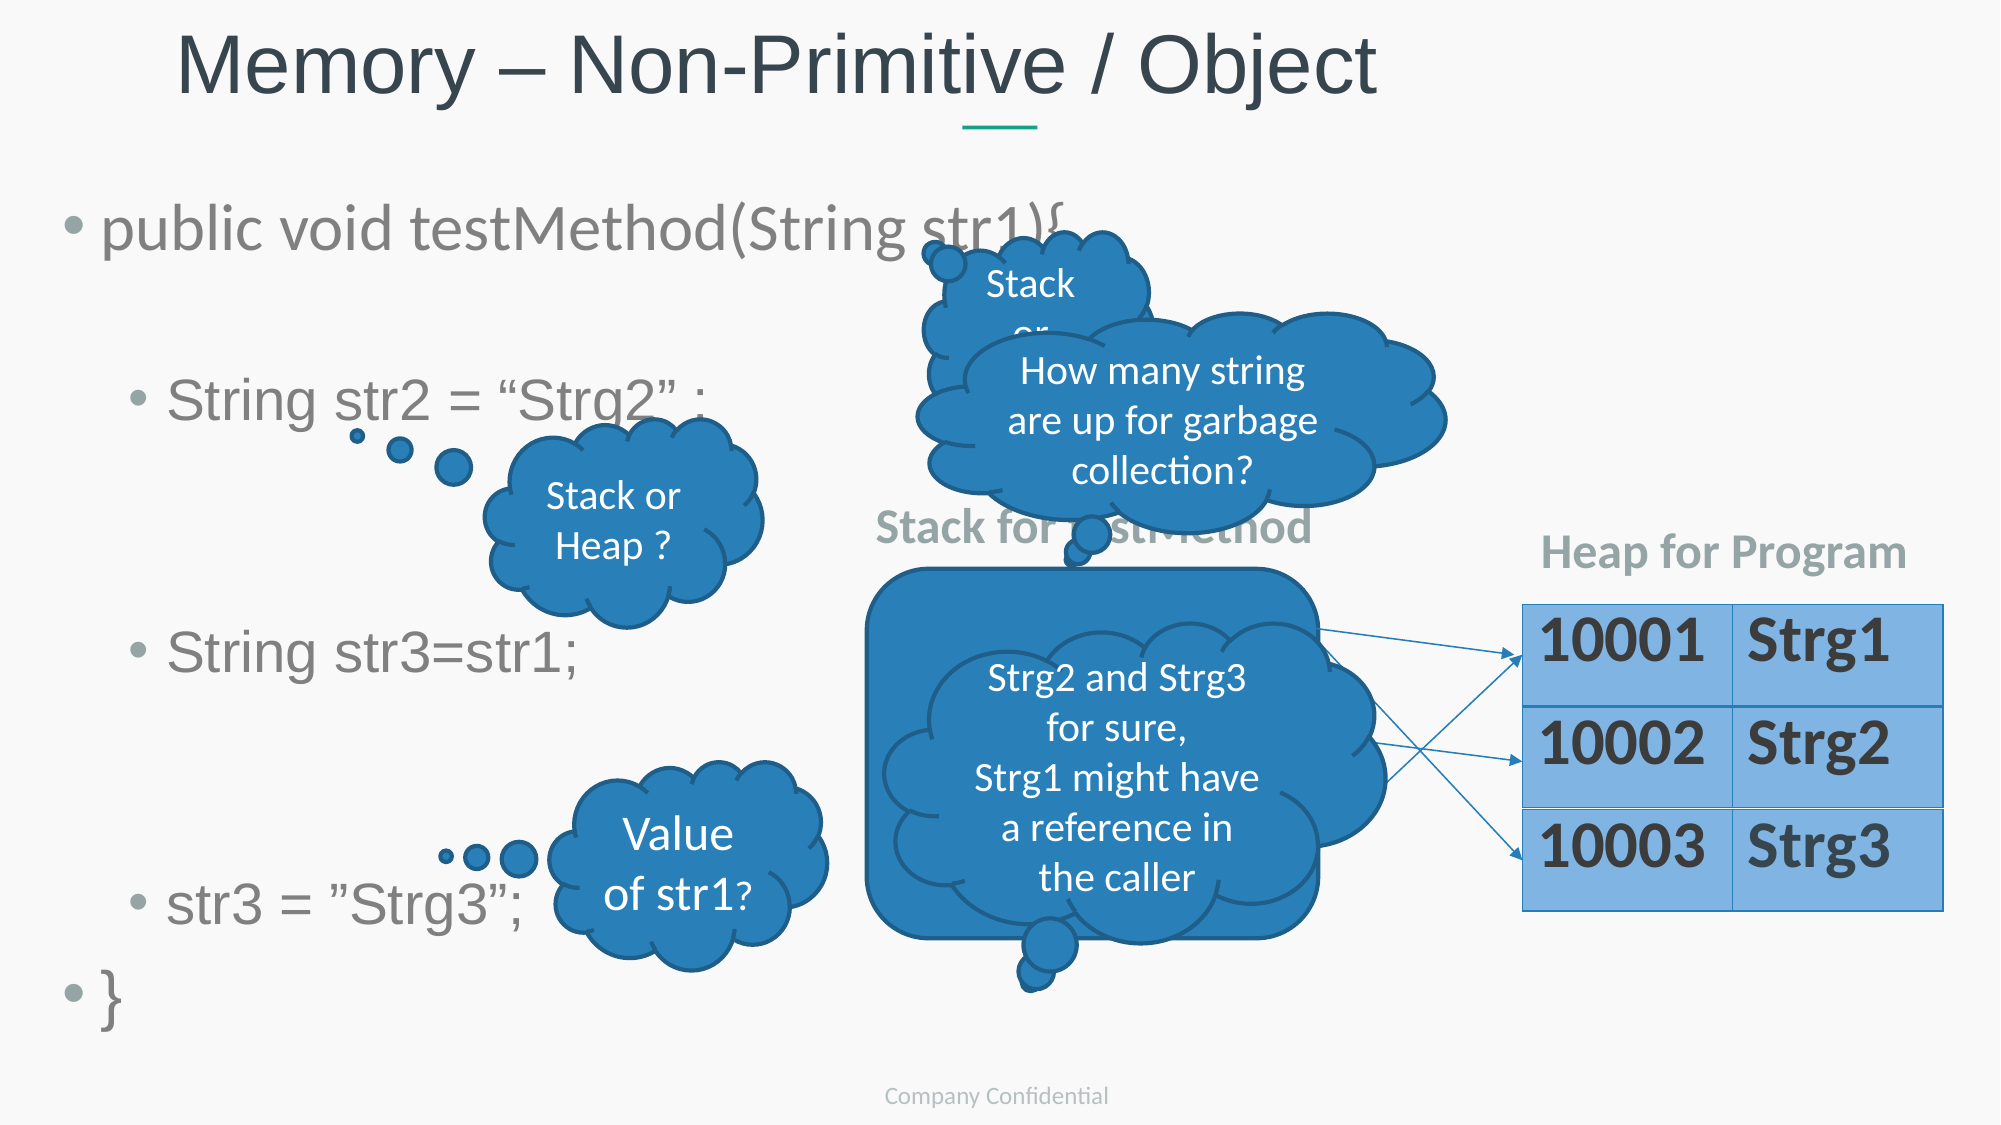

Memory – Non-Primitive / Object

public void testMethod(String str1){

String str2 = “Strg2” ;

String str3=str1;

str3 = ”Strg3”;
}
Stack or Heap?
How many string are up for garbage collection?
Stack or Heap ?

Stack for testMethod
Heap for Program
Stack is destroyed
| str3 | 10003 |
| --- | --- |
| str3 | 10001 |
| --- | --- |
| 10001 | Strg1 |
| --- | --- |
Strg2 and Strg3 for sure,
Strg1 might have a reference in the caller
| str2 | 10002 |
| --- | --- |
| 10002 | Strg2 |
| --- | --- |
Value of str1?
| str1 | 10001 |
| --- | --- |
| 10003 | Strg3 |
| --- | --- |
Company Confidential